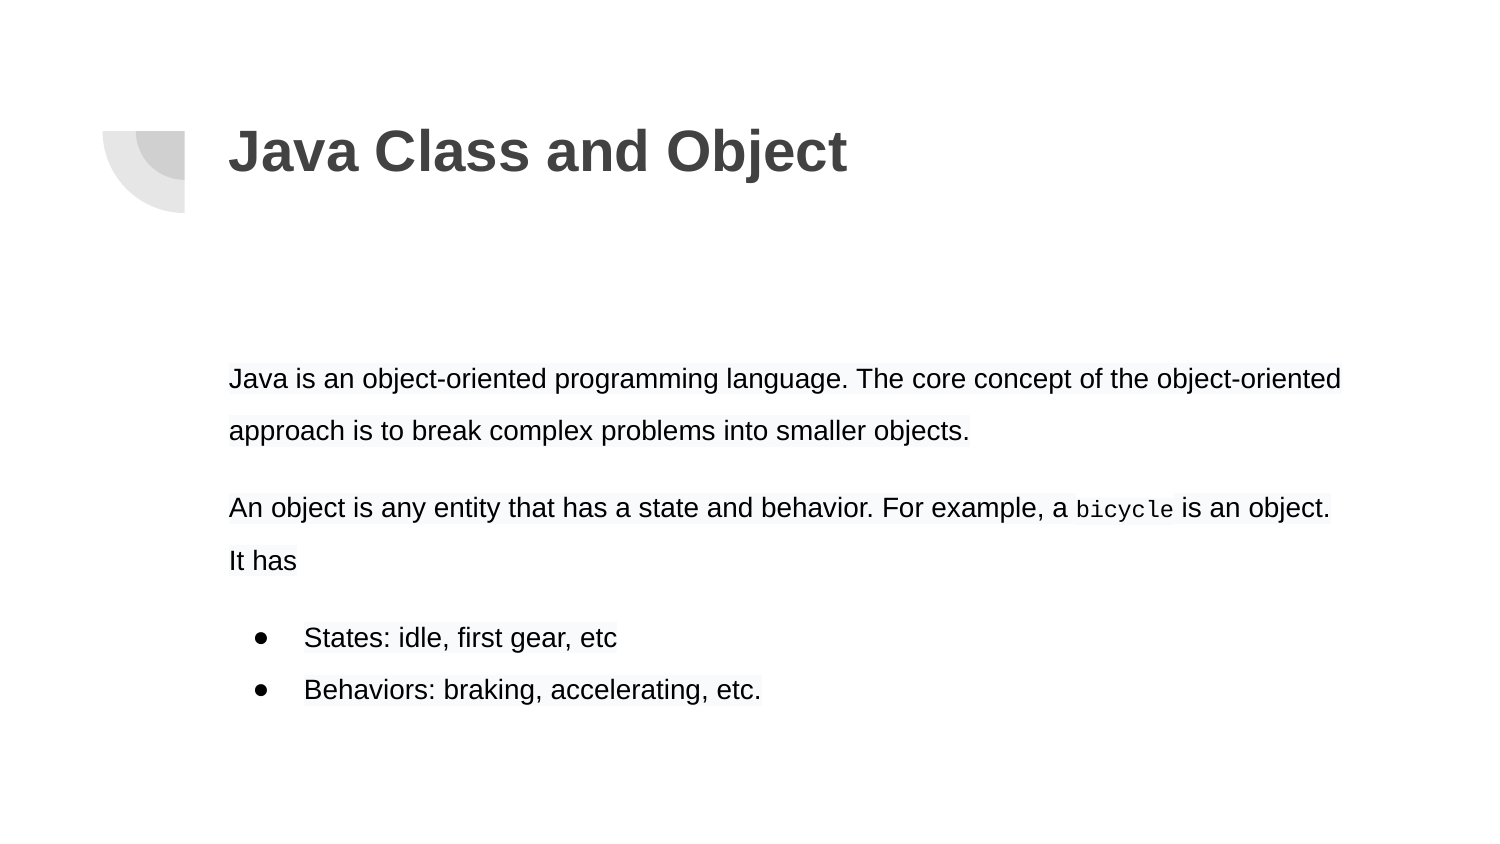

# Java Class and Object
Java is an object-oriented programming language. The core concept of the object-oriented approach is to break complex problems into smaller objects.
An object is any entity that has a state and behavior. For example, a bicycle is an object. It has
States: idle, first gear, etc
Behaviors: braking, accelerating, etc.